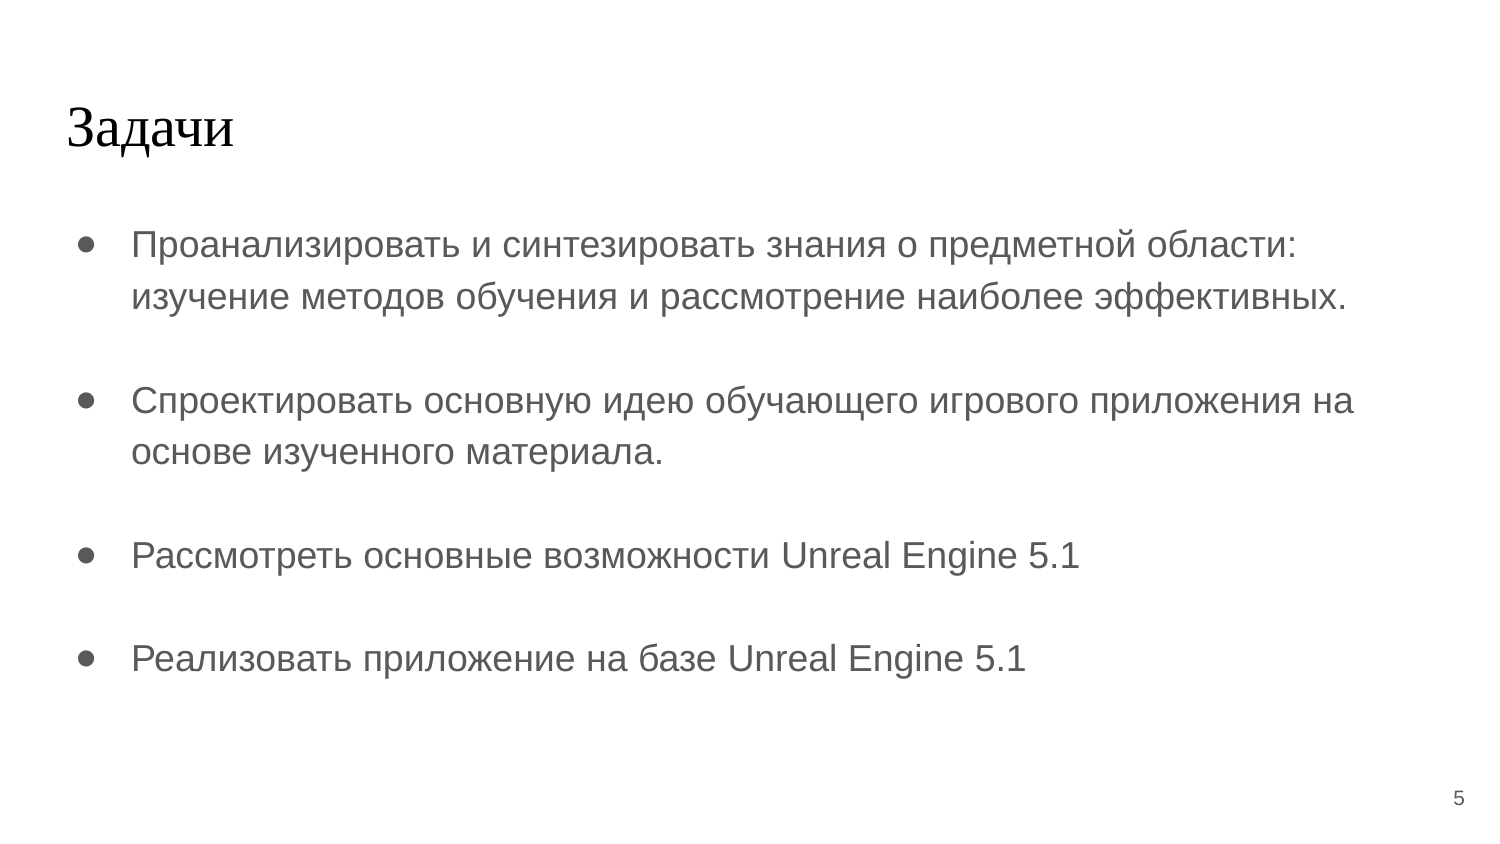

# Задачи
Проанализировать и синтезировать знания о предметной области: изучение методов обучения и рассмотрение наиболее эффективных.

Спроектировать основную идею обучающего игрового приложения на основе изученного материала.

Рассмотреть основные возможности Unreal Engine 5.1

Реализовать приложение на базе Unreal Engine 5.1

5